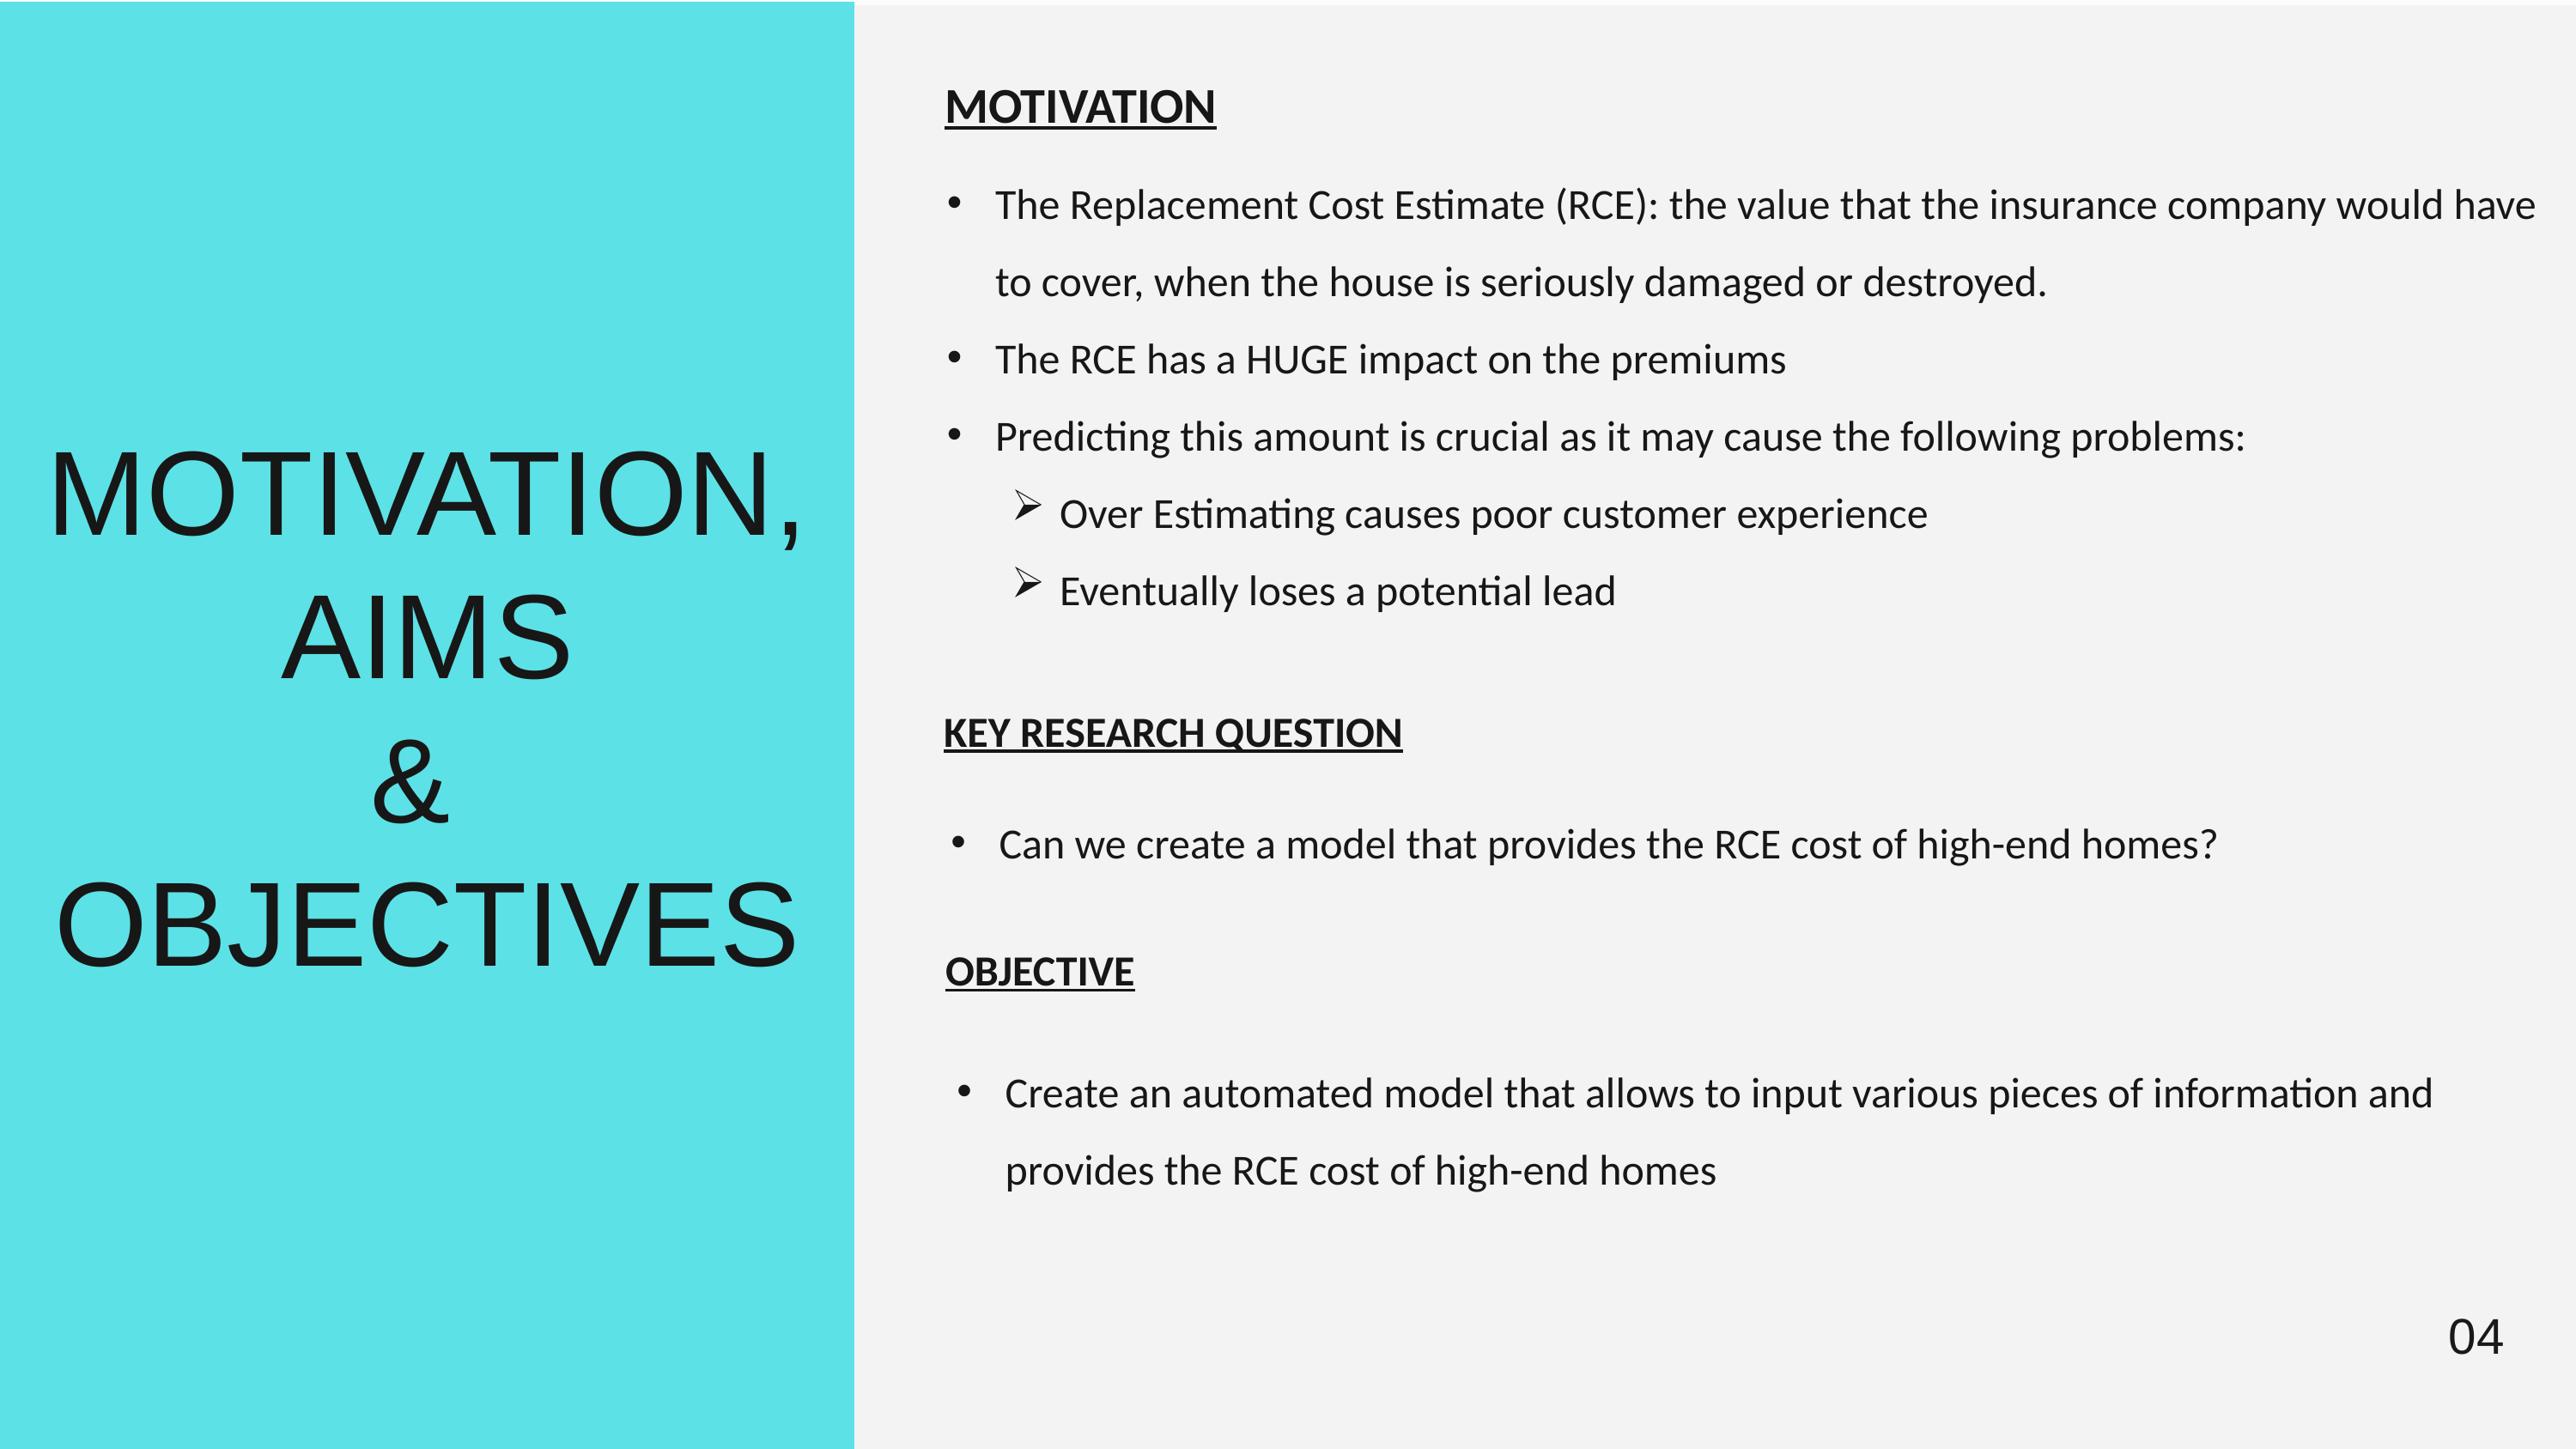

MOTIVATION
The Replacement Cost Estimate (RCE): the value that the insurance company would have to cover, when the house is seriously damaged or destroyed.
The RCE has a HUGE impact on the premiums
Predicting this amount is crucial as it may cause the following problems:
Over Estimating causes poor customer experience
Eventually loses a potential lead

MOTIVATION,
AIMS
&
OBJECTIVES
KEY RESEARCH QUESTION
Can we create a model that provides the RCE cost of high-end homes?
OBJECTIVE
Create an automated model that allows to input various pieces of information and provides the RCE cost of high-end homes
04